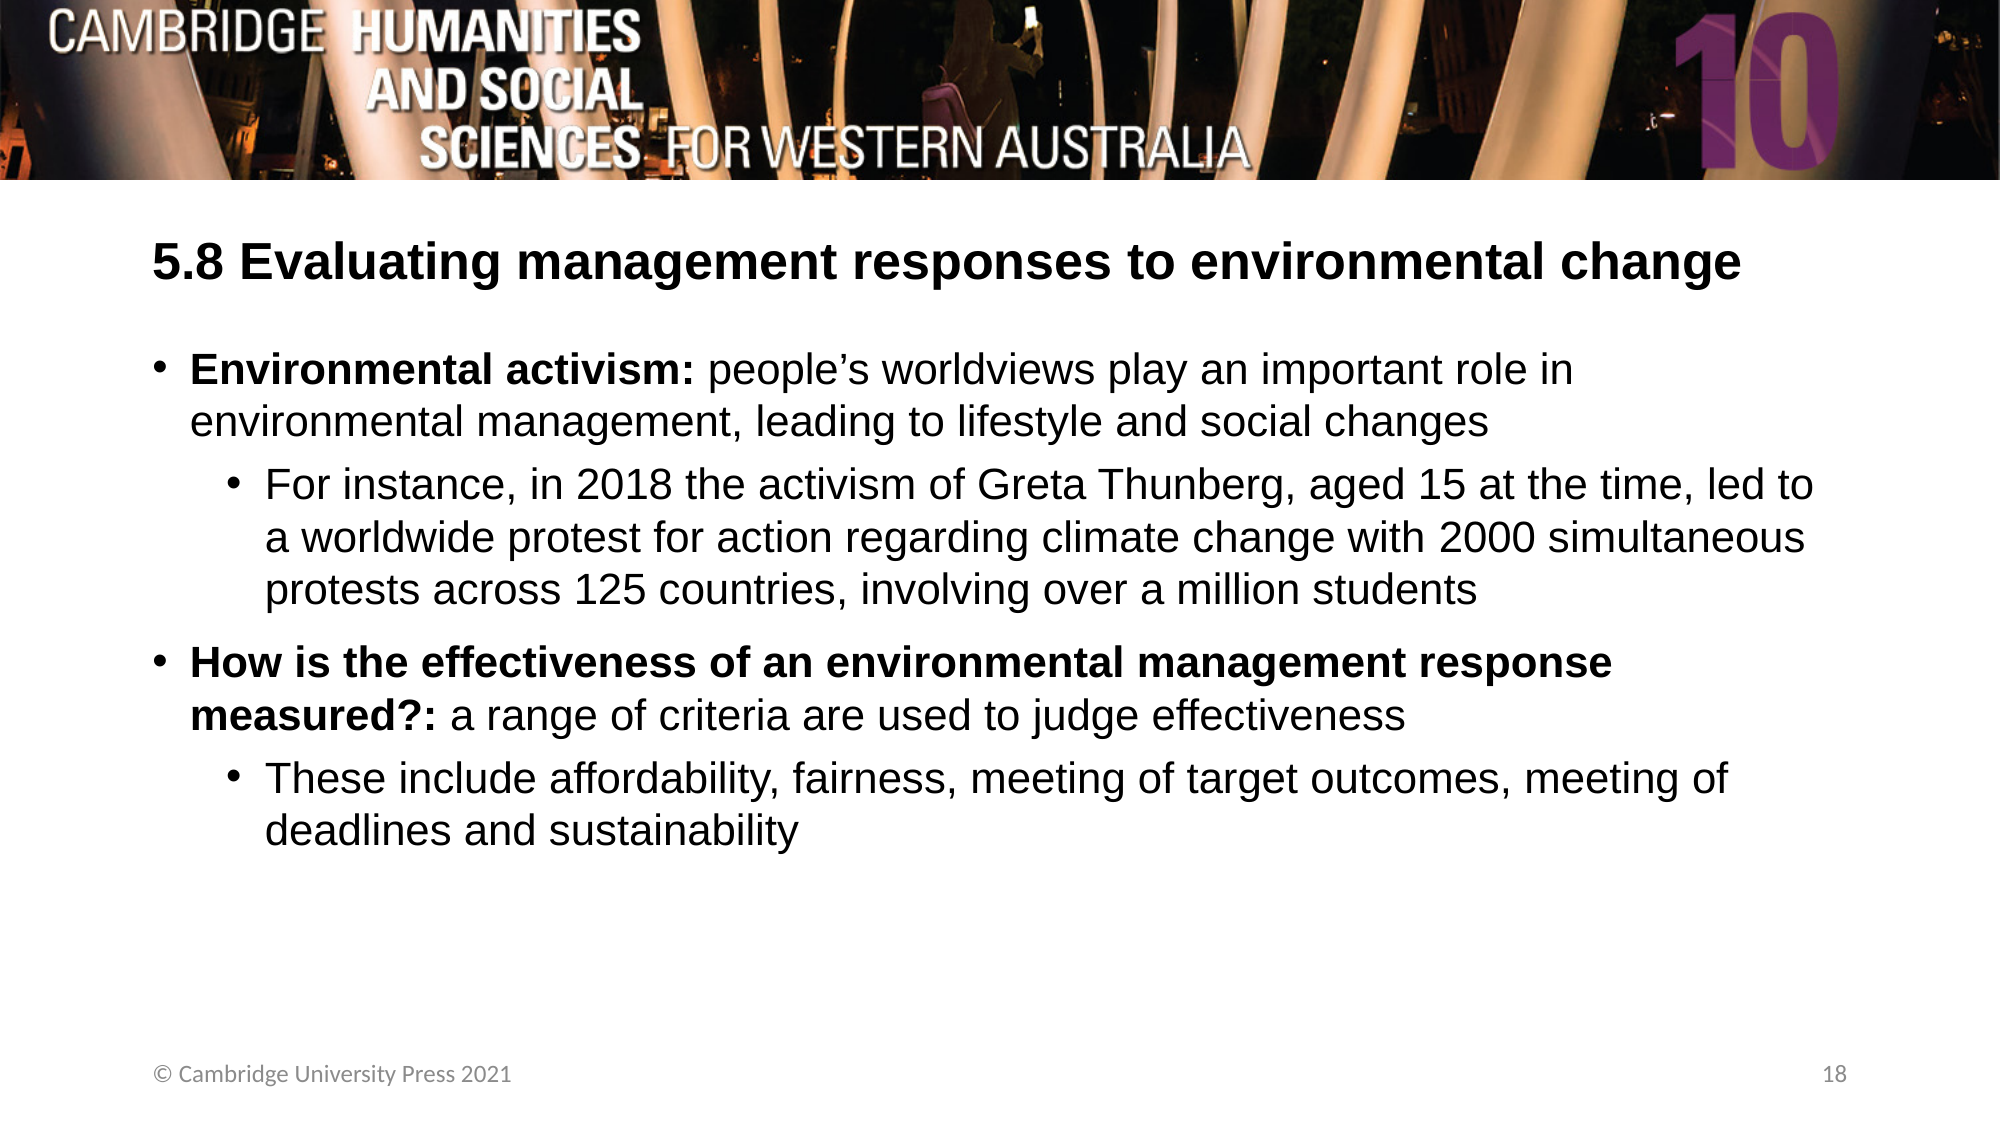

# 5.8 Evaluating management responses to environmental change
Environmental activism: people’s worldviews play an important role in environmental management, leading to lifestyle and social changes
For instance, in 2018 the activism of Greta Thunberg, aged 15 at the time, led to a worldwide protest for action regarding climate change with 2000 simultaneous protests across 125 countries, involving over a million students
How is the effectiveness of an environmental management response measured?: a range of criteria are used to judge effectiveness
These include affordability, fairness, meeting of target outcomes, meeting of deadlines and sustainability

© Cambridge University Press 2021
18